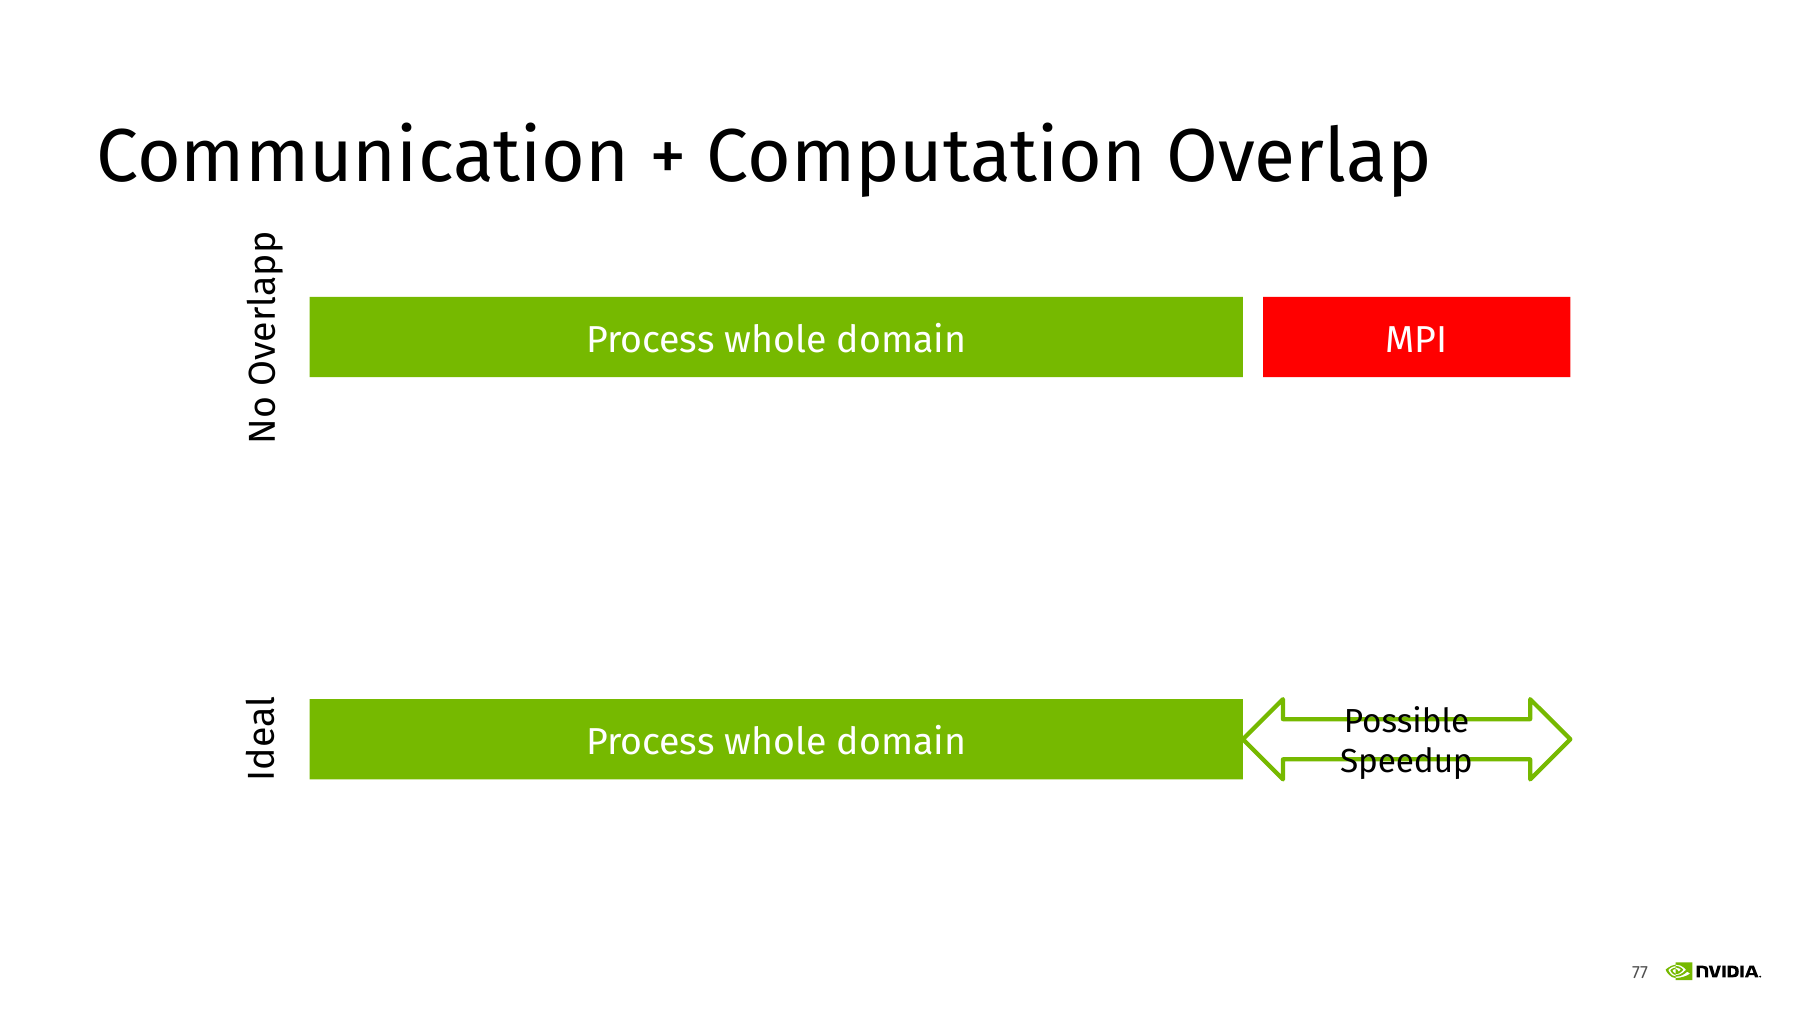

# Communication + Computation Overlap
Process whole domain
MPI
No Overlapp
Possible Speedup
Ideal
Process whole domain